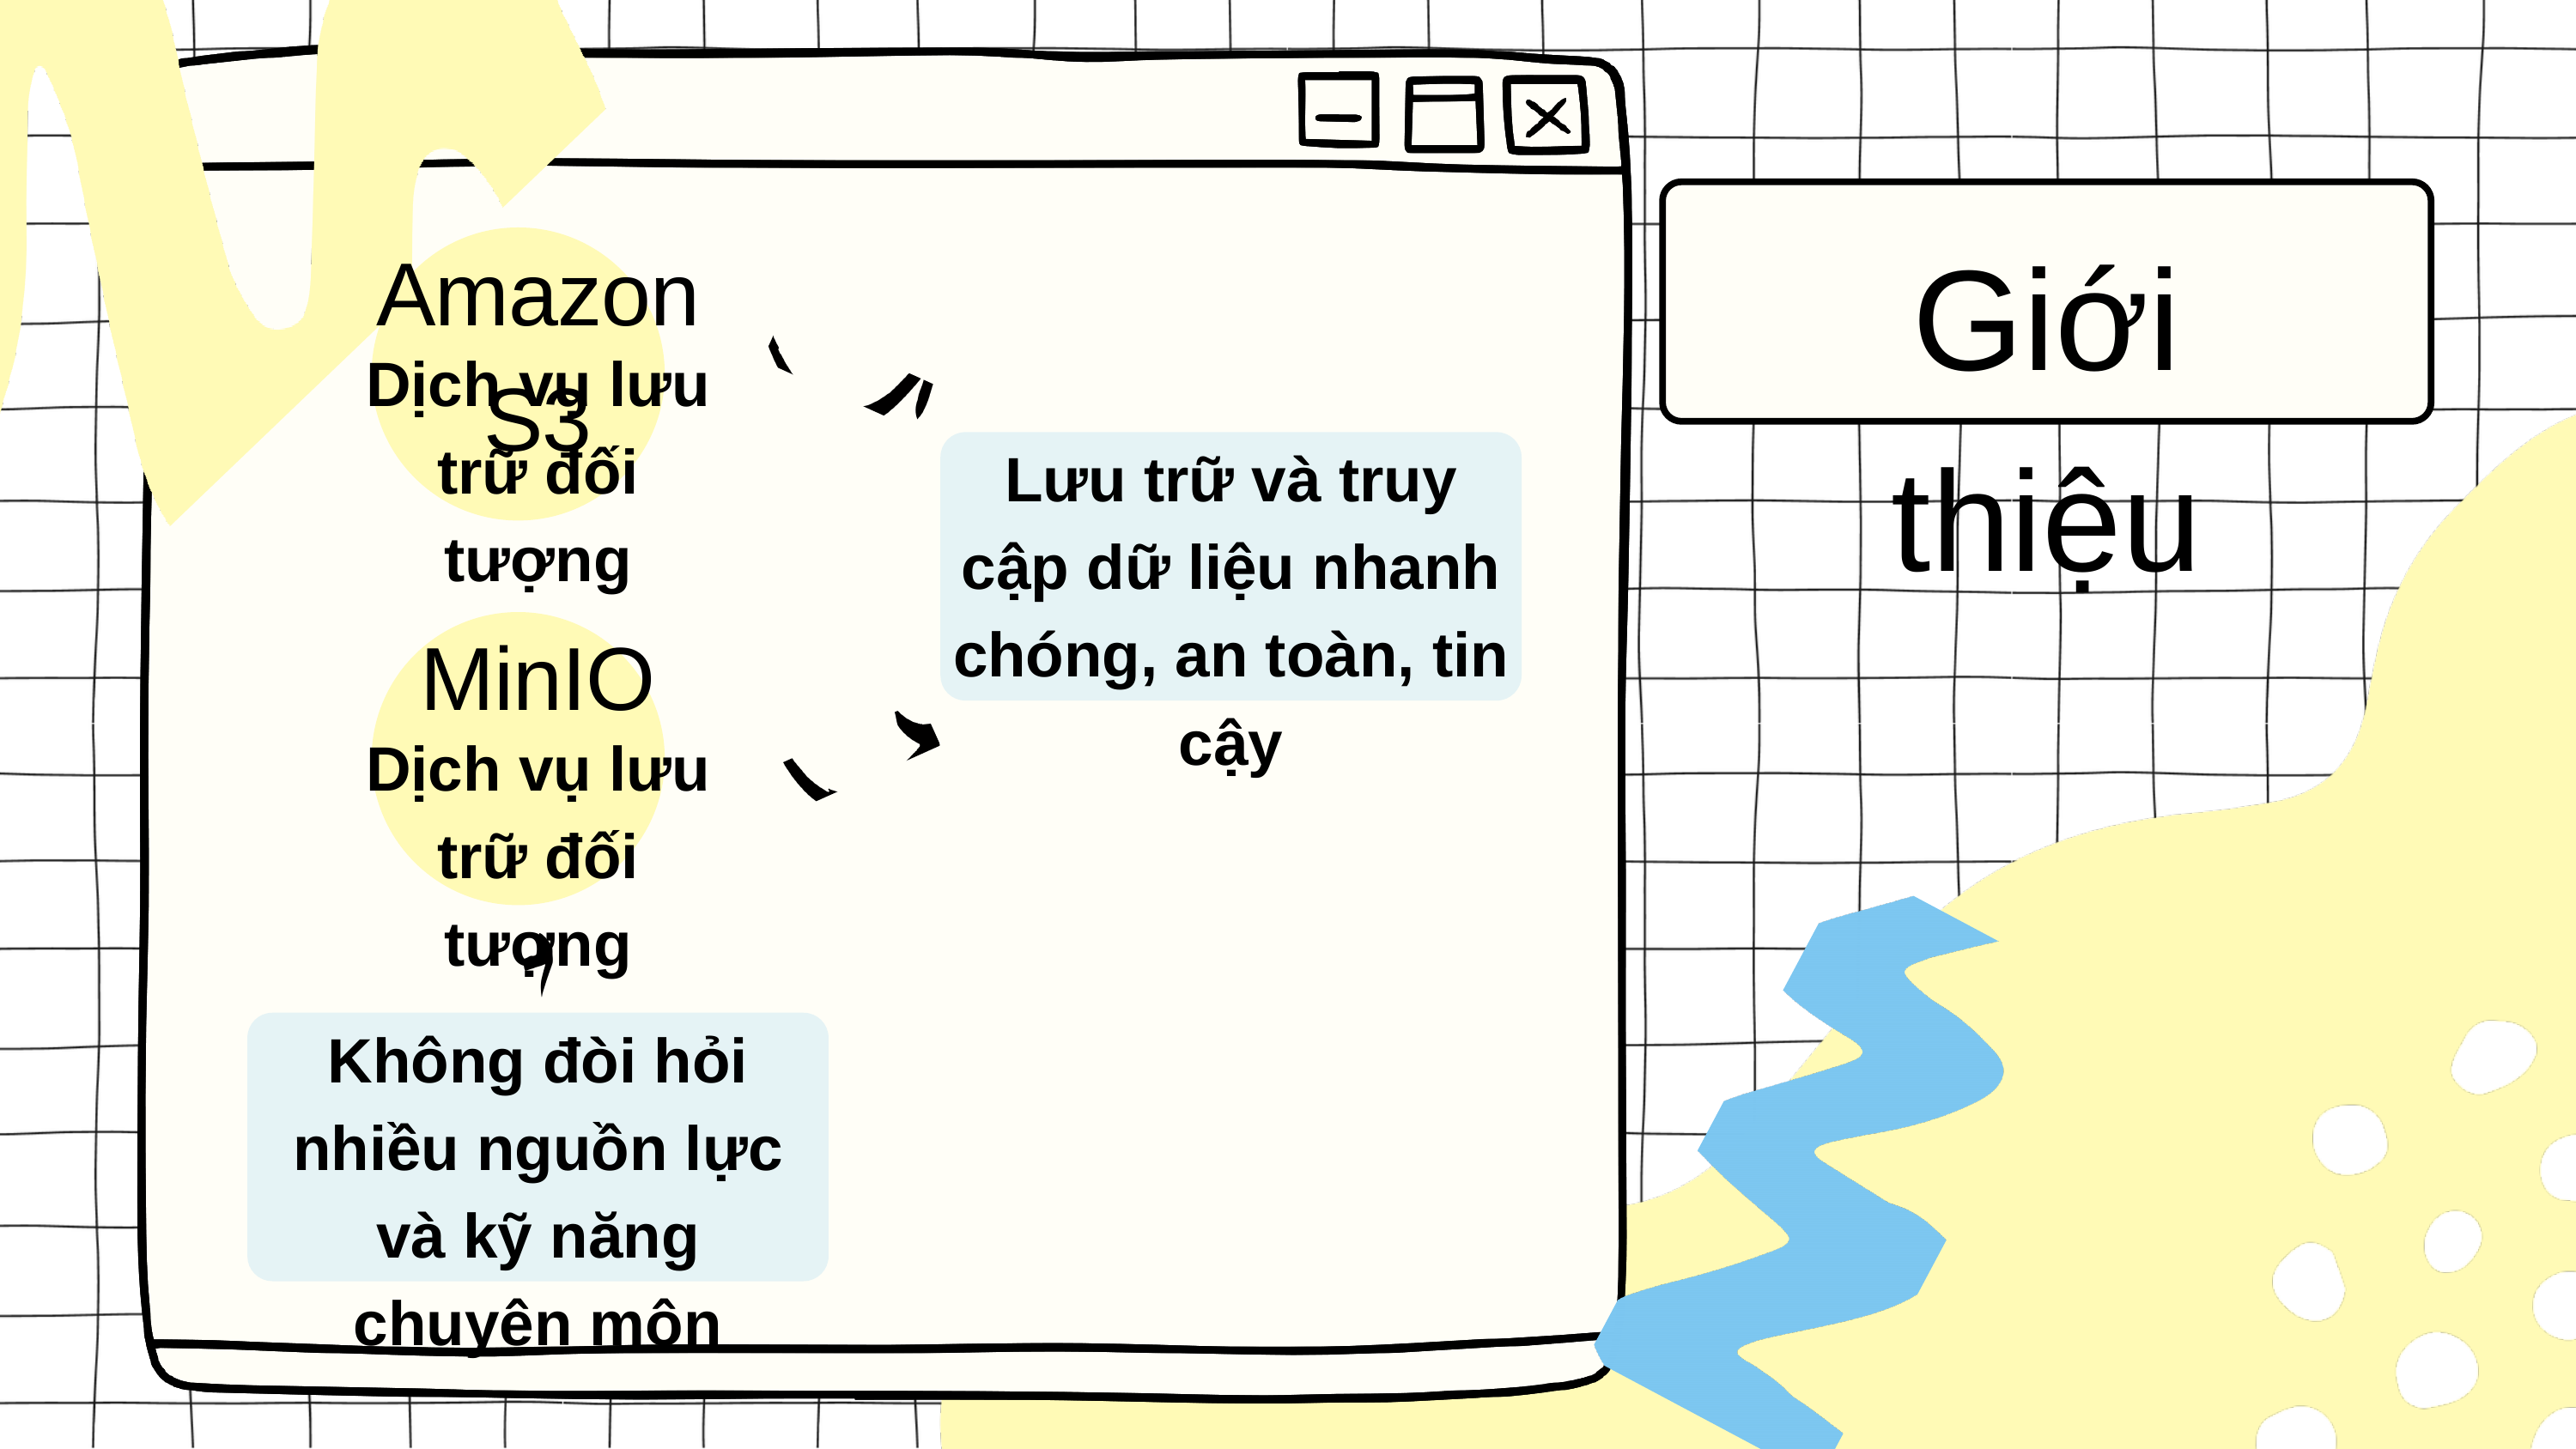

Giới thiệu

Amazon S3
Dịch vụ lưu trữ đối tượng

Lưu trữ và truy cập dữ liệu nhanh chóng, an toàn, tin cậy

MinIO
Dịch vụ lưu trữ đối tượng

Không đòi hỏi nhiều nguồn lực và kỹ năng chuyên môn